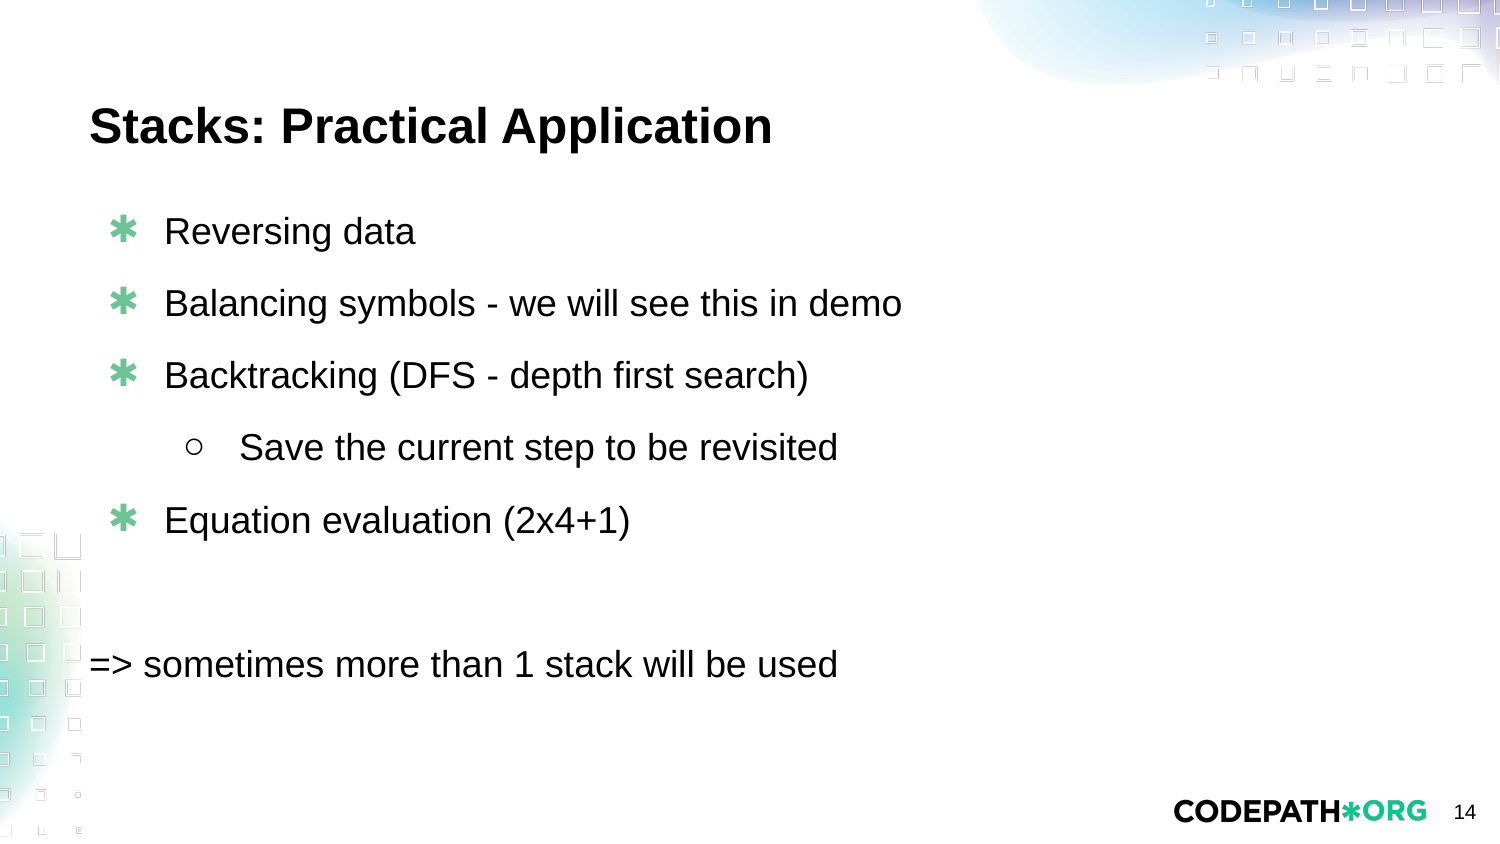

# Stacks: Practical Application
Reversing data
Balancing symbols - we will see this in demo
Backtracking (DFS - depth first search)
Save the current step to be revisited
Equation evaluation (2x4+1)

=> sometimes more than 1 stack will be used
14